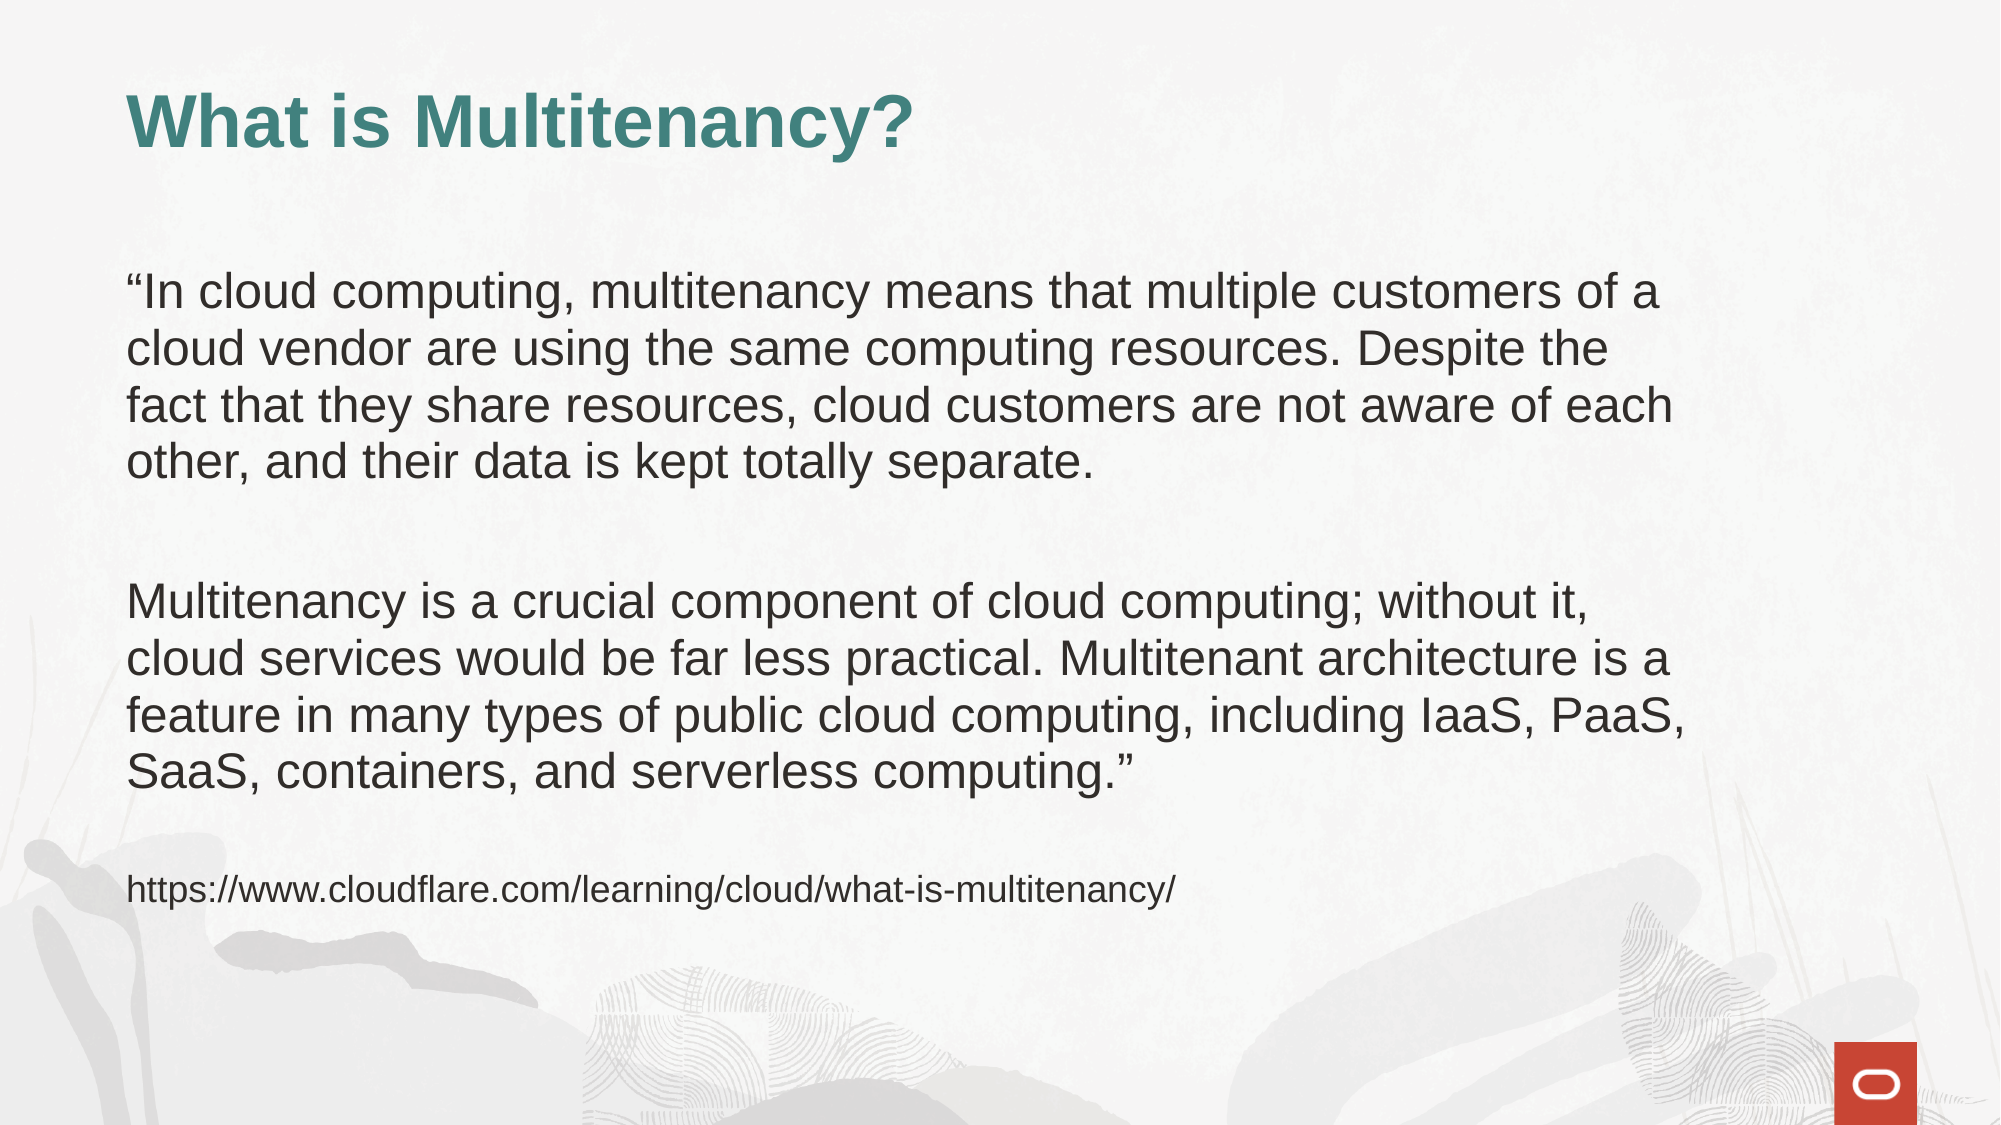

# What is Multitenancy?
“In cloud computing, multitenancy means that multiple customers of a cloud vendor are using the same computing resources. Despite the fact that they share resources, cloud customers are not aware of each other, and their data is kept totally separate.

Multitenancy is a crucial component of cloud computing; without it, cloud services would be far less practical. Multitenant architecture is a feature in many types of public cloud computing, including IaaS, PaaS, SaaS, containers, and serverless computing.”

https://www.cloudflare.com/learning/cloud/what-is-multitenancy/